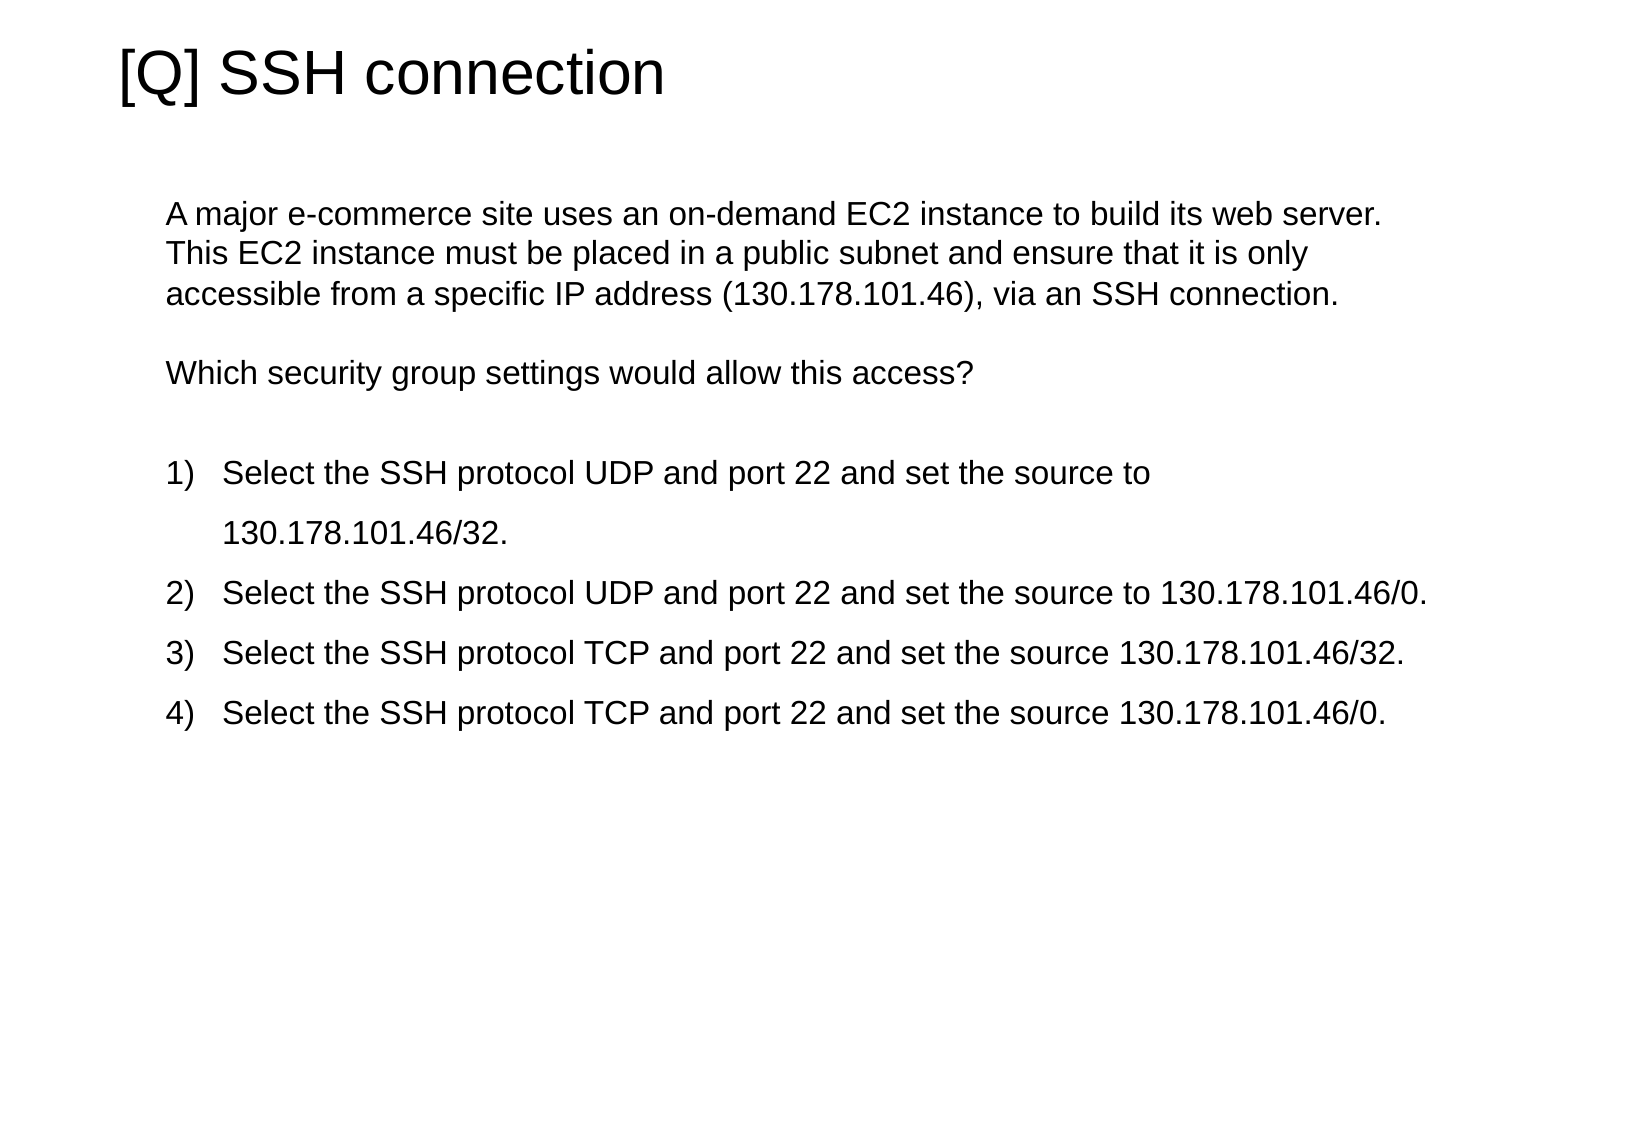

[Q] SSH connection
A major e-commerce site uses an on-demand EC2 instance to build its web server. This EC2 instance must be placed in a public subnet and ensure that it is only accessible from a specific IP address (130.178.101.46), via an SSH connection.

Which security group settings would allow this access?

Select the SSH protocol UDP and port 22 and set the source to 130.178.101.46/32.
Select the SSH protocol UDP and port 22 and set the source to 130.178.101.46/0.
Select the SSH protocol TCP and port 22 and set the source 130.178.101.46/32.
Select the SSH protocol TCP and port 22 and set the source 130.178.101.46/0.